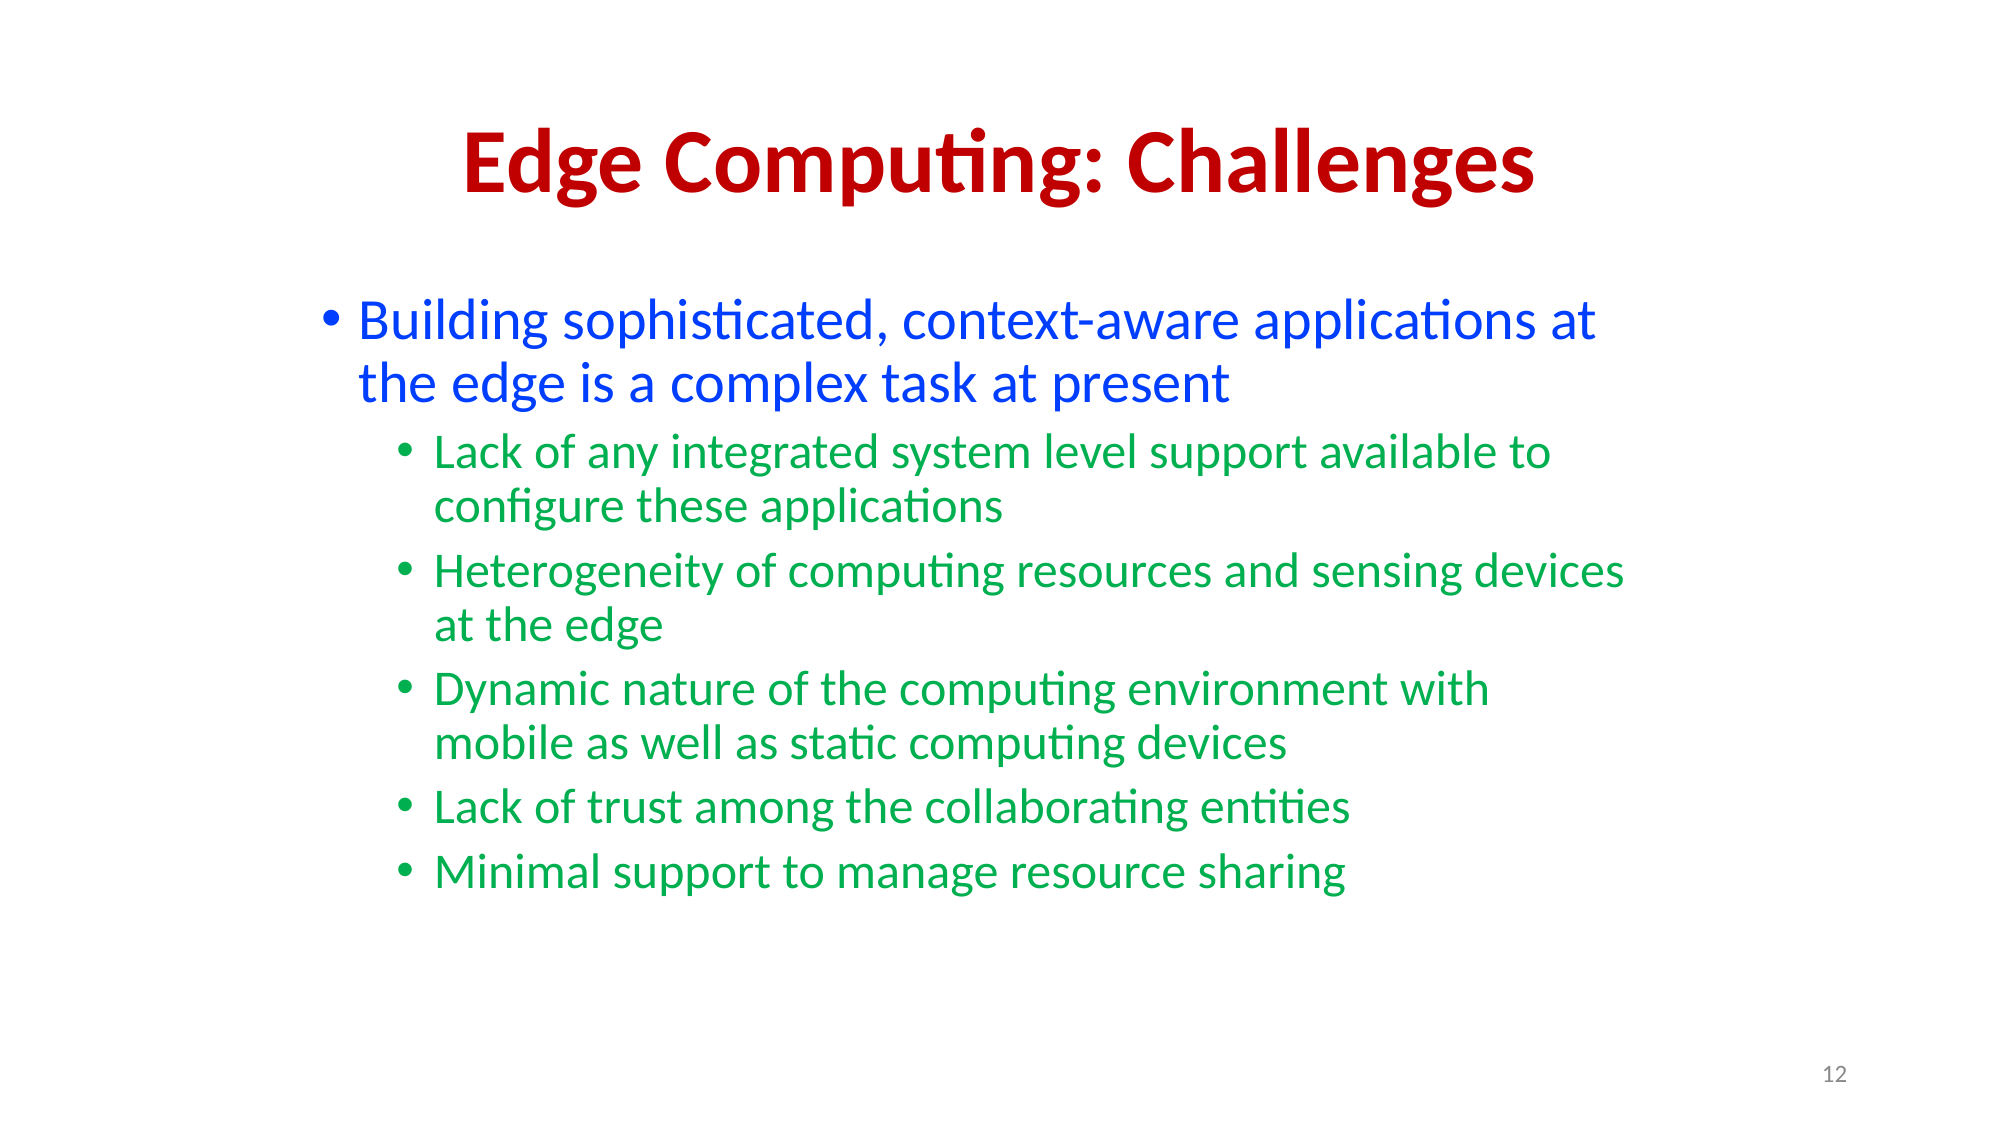

Edge Computing: Challenges
Building sophisticated, context-aware applications at the edge is a complex task at present
Lack of any integrated system level support available to configure these applications
Heterogeneity of computing resources and sensing devices at the edge
Dynamic nature of the computing environment with mobile as well as static computing devices
Lack of trust among the collaborating entities
Minimal support to manage resource sharing

12